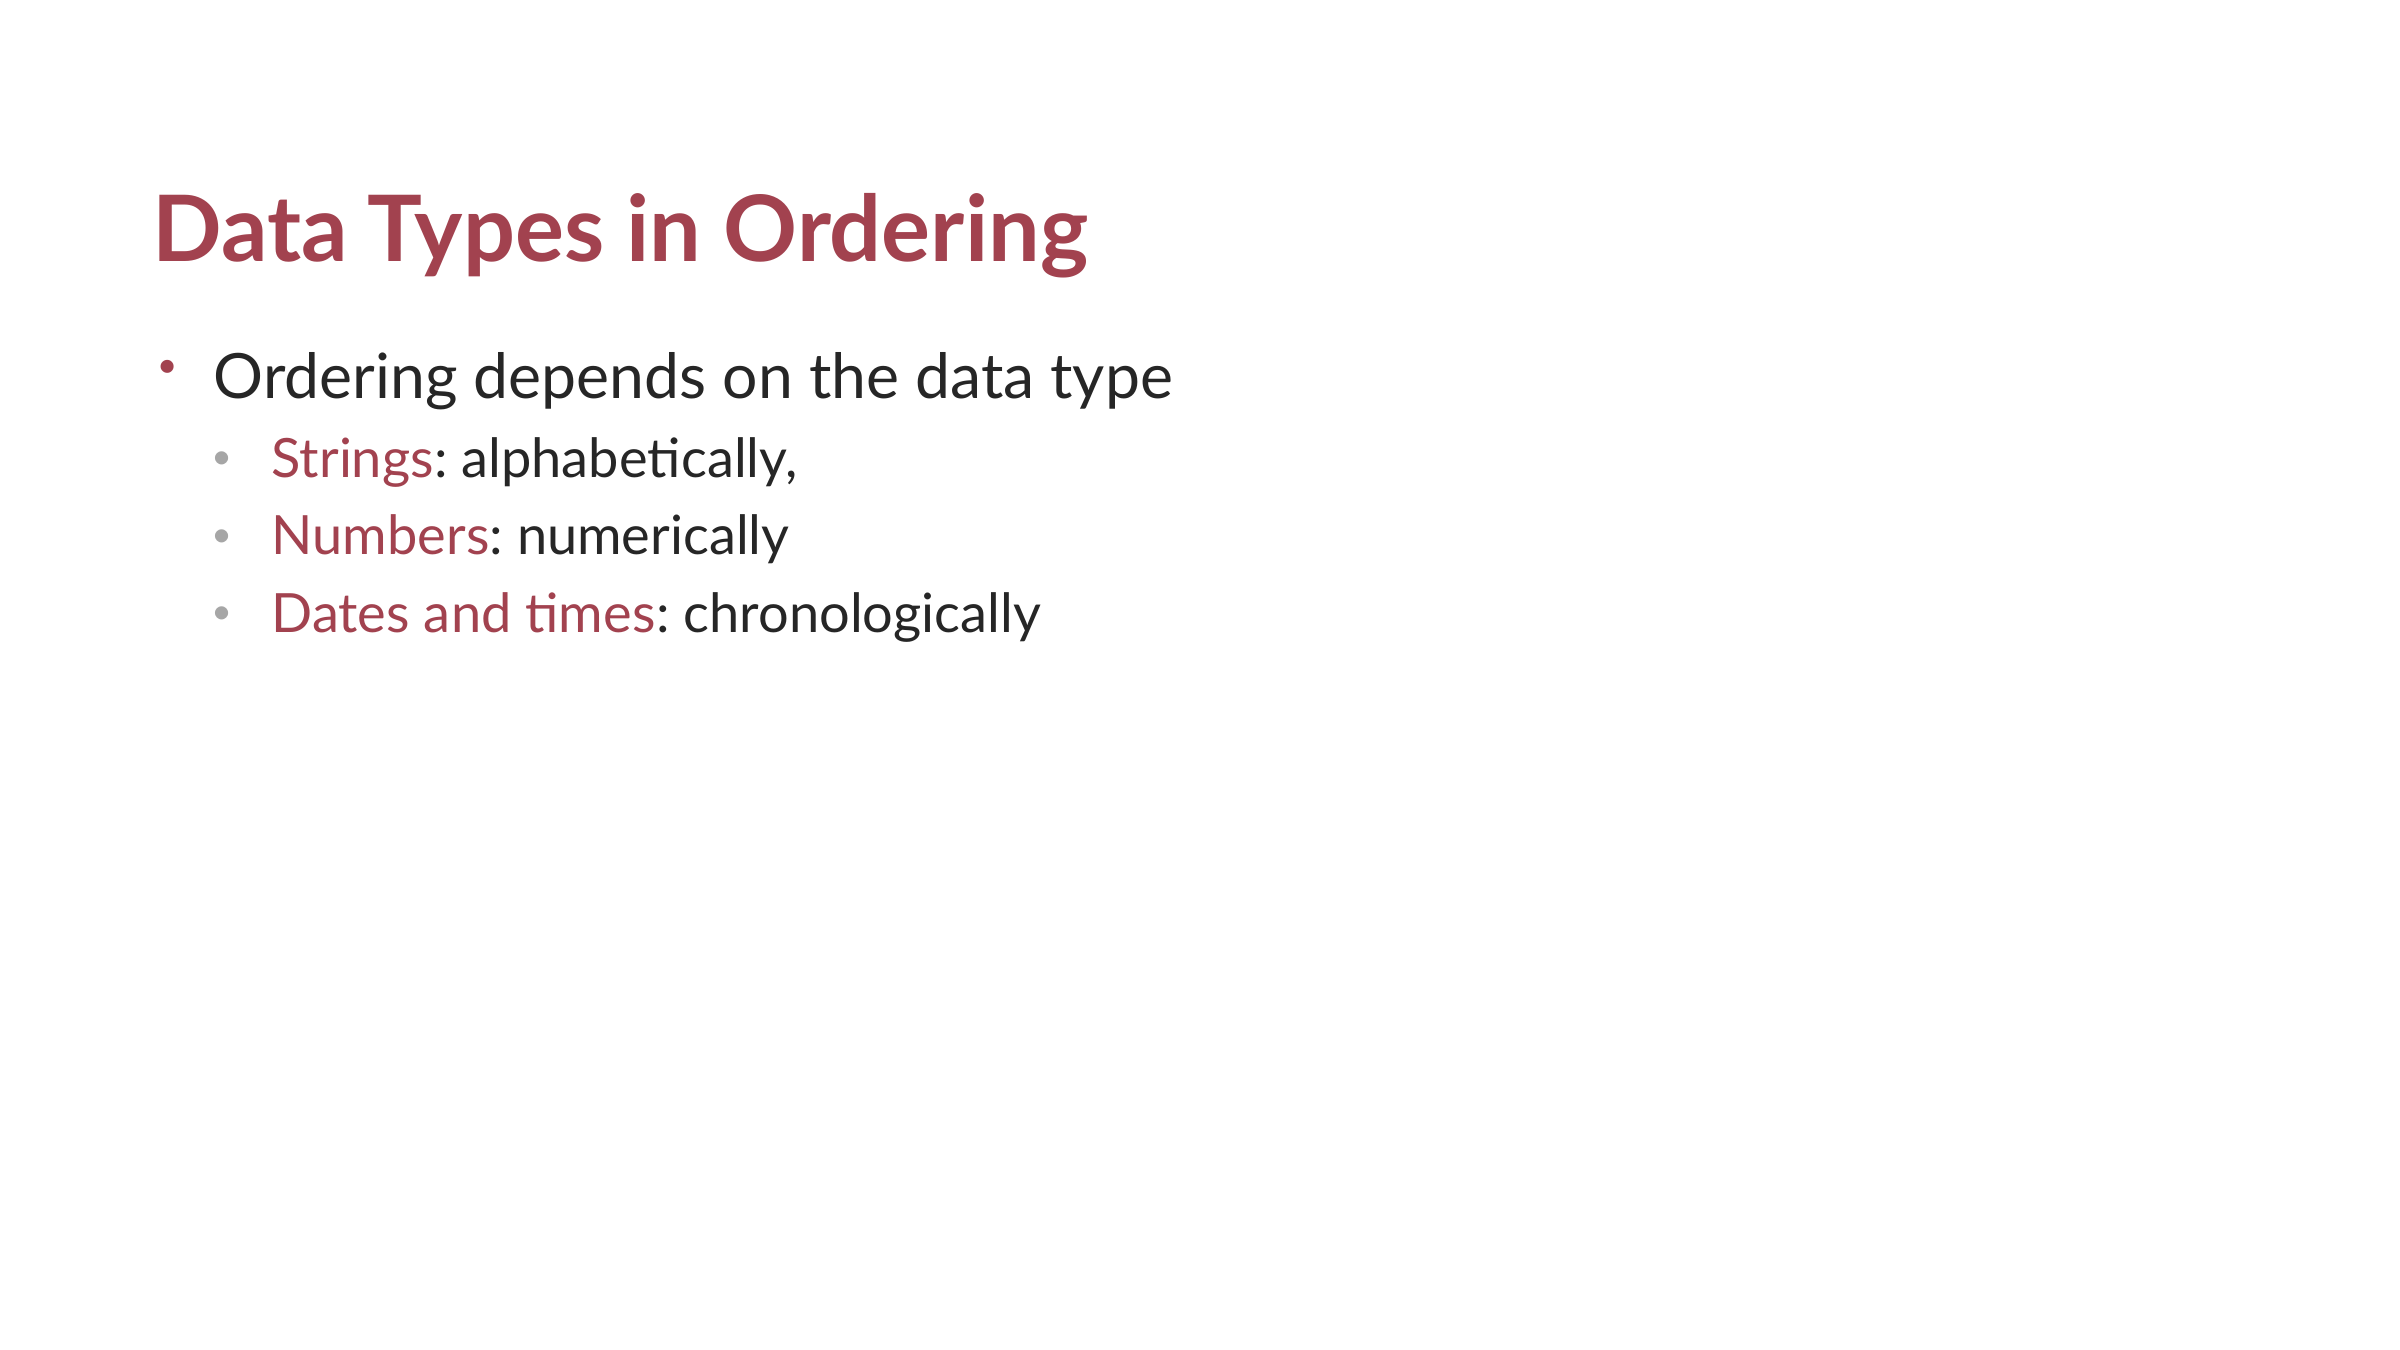

# Data Types in Ordering
Ordering depends on the data type
Strings: alphabetically,
Numbers: numerically
Dates and times: chronologically